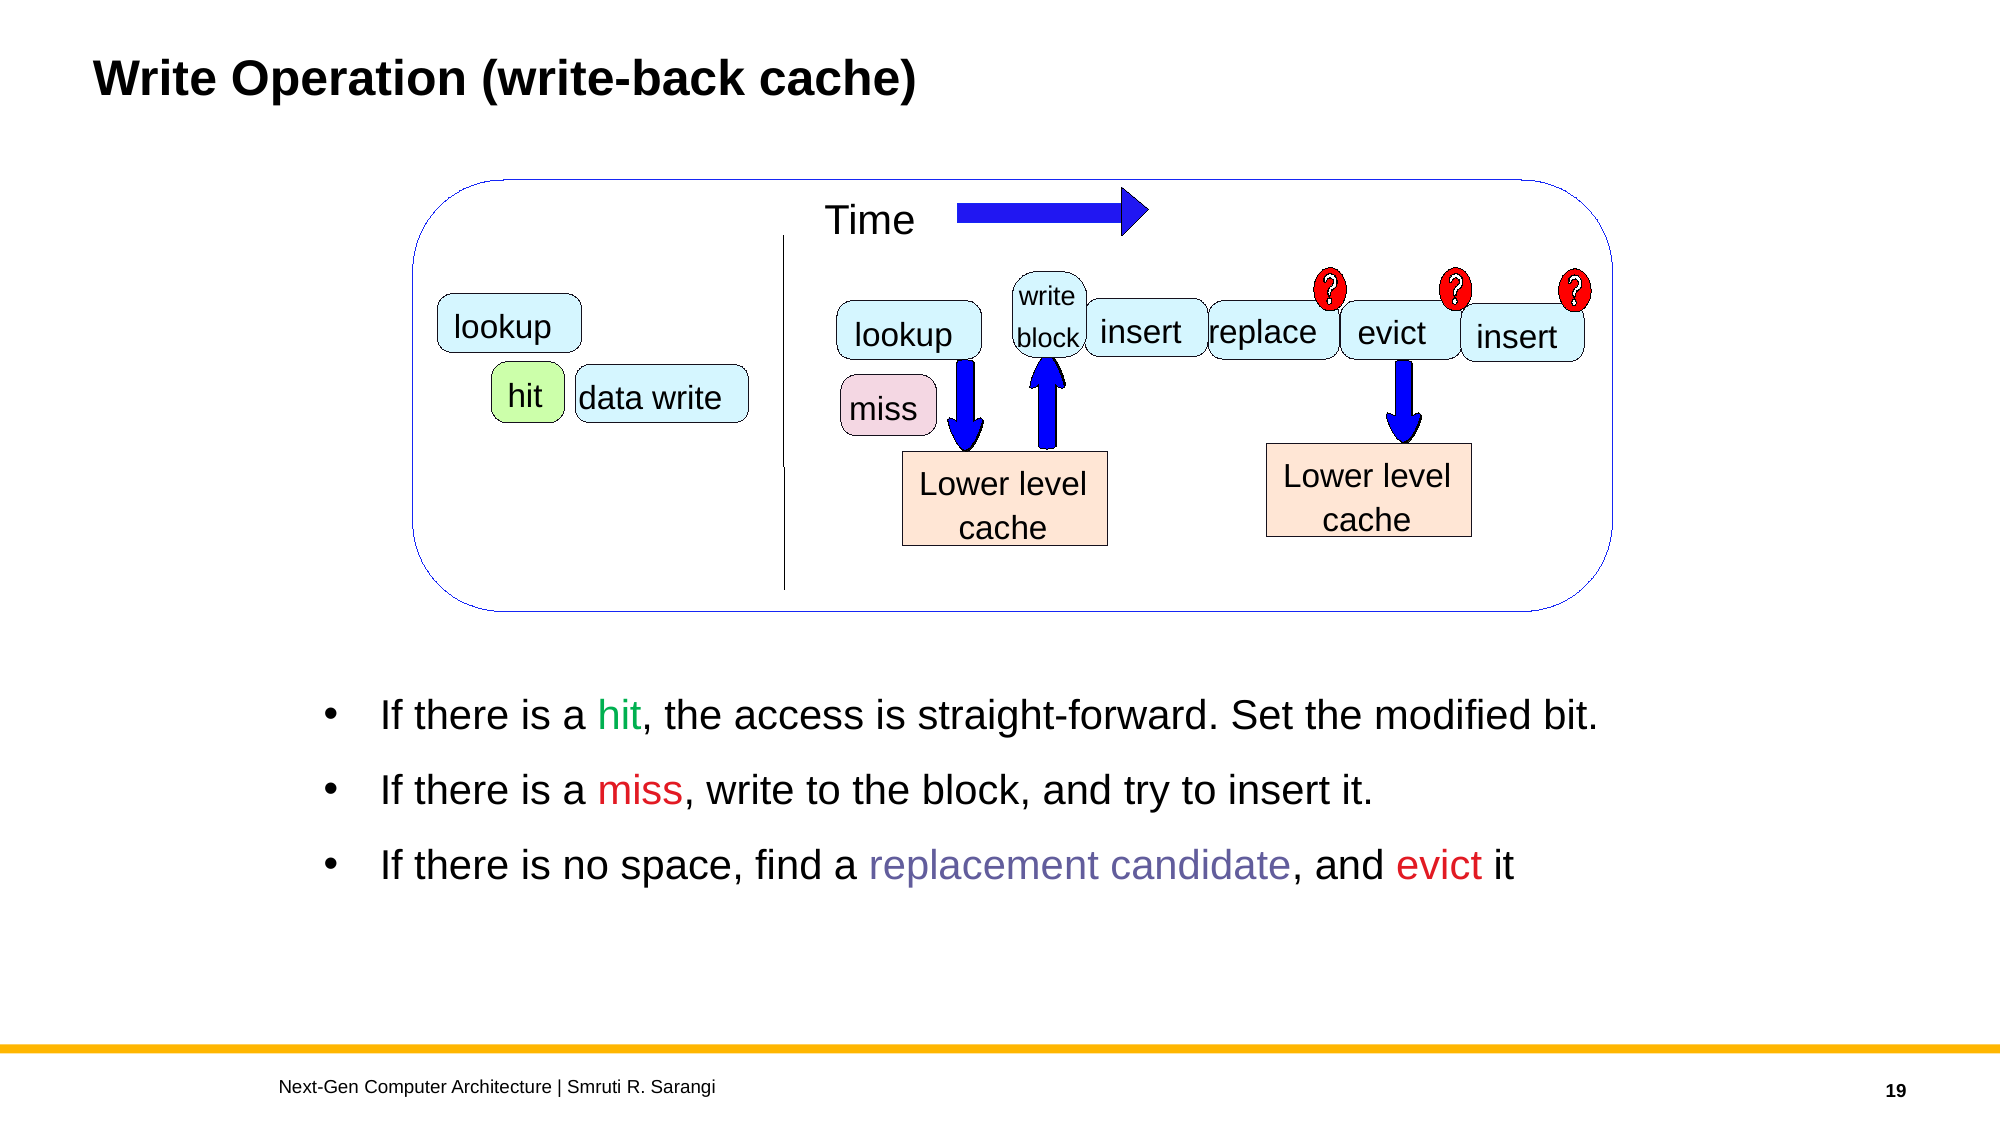

# Write Operation (write-back cache)

Time

write

lookup
insert
replace
evict
lookup
insert
block

hit

data write
miss

Lower level
Lower level
cache
cache

If there is a hit, the access is straight-forward. Set the modified bit.
If there is a miss, write to the block, and try to insert it.
If there is no space, find a replacement candidate, and evict it
Next-Gen Computer Architecture | Smruti R. Sarangi
19